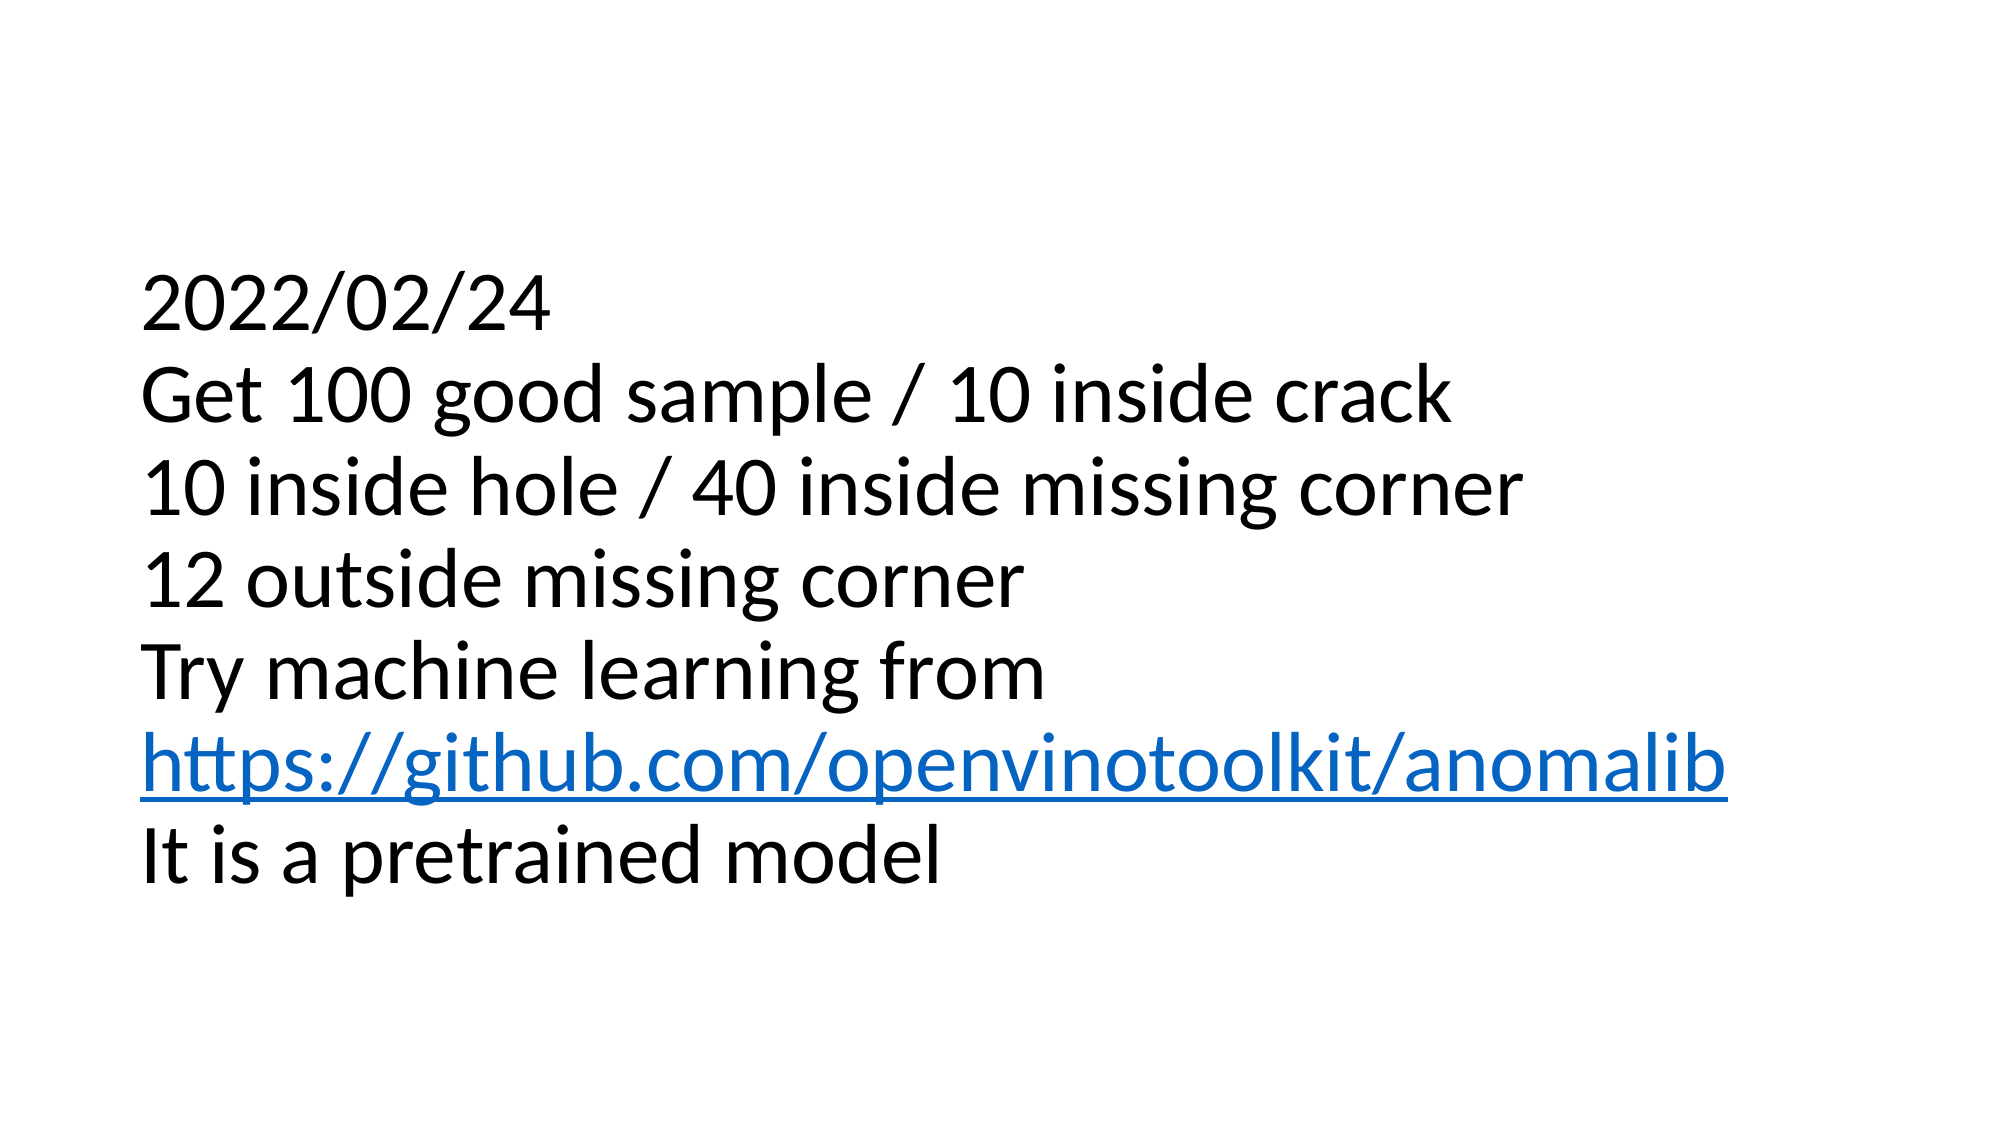

# 2022/02/24 Get 100 good sample / 10 inside crack 10 inside hole / 40 inside missing corner 12 outside missing corner Try machine learning from https://github.com/openvinotoolkit/anomalib It is a pretrained model